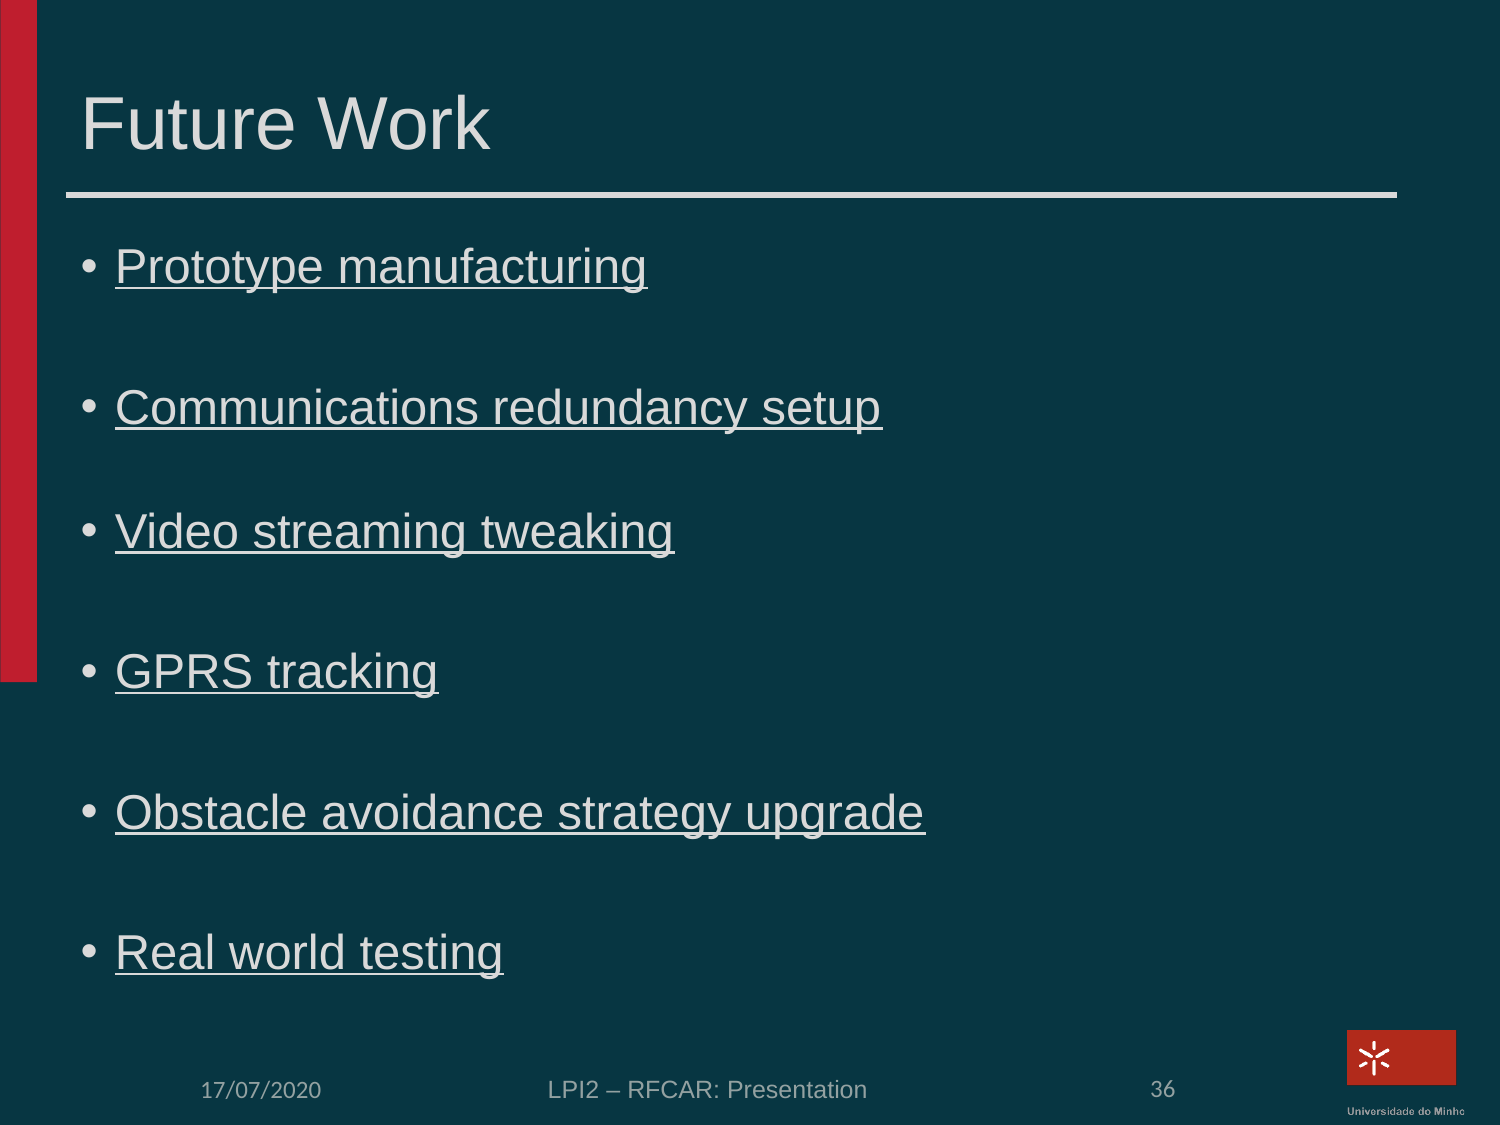

# Future Work
Prototype manufacturing

Communications redundancy setup

Video streaming tweaking

GPRS tracking

Obstacle avoidance strategy upgrade

Real world testing
36
LPI2 – RFCAR: Presentation
17/07/2020